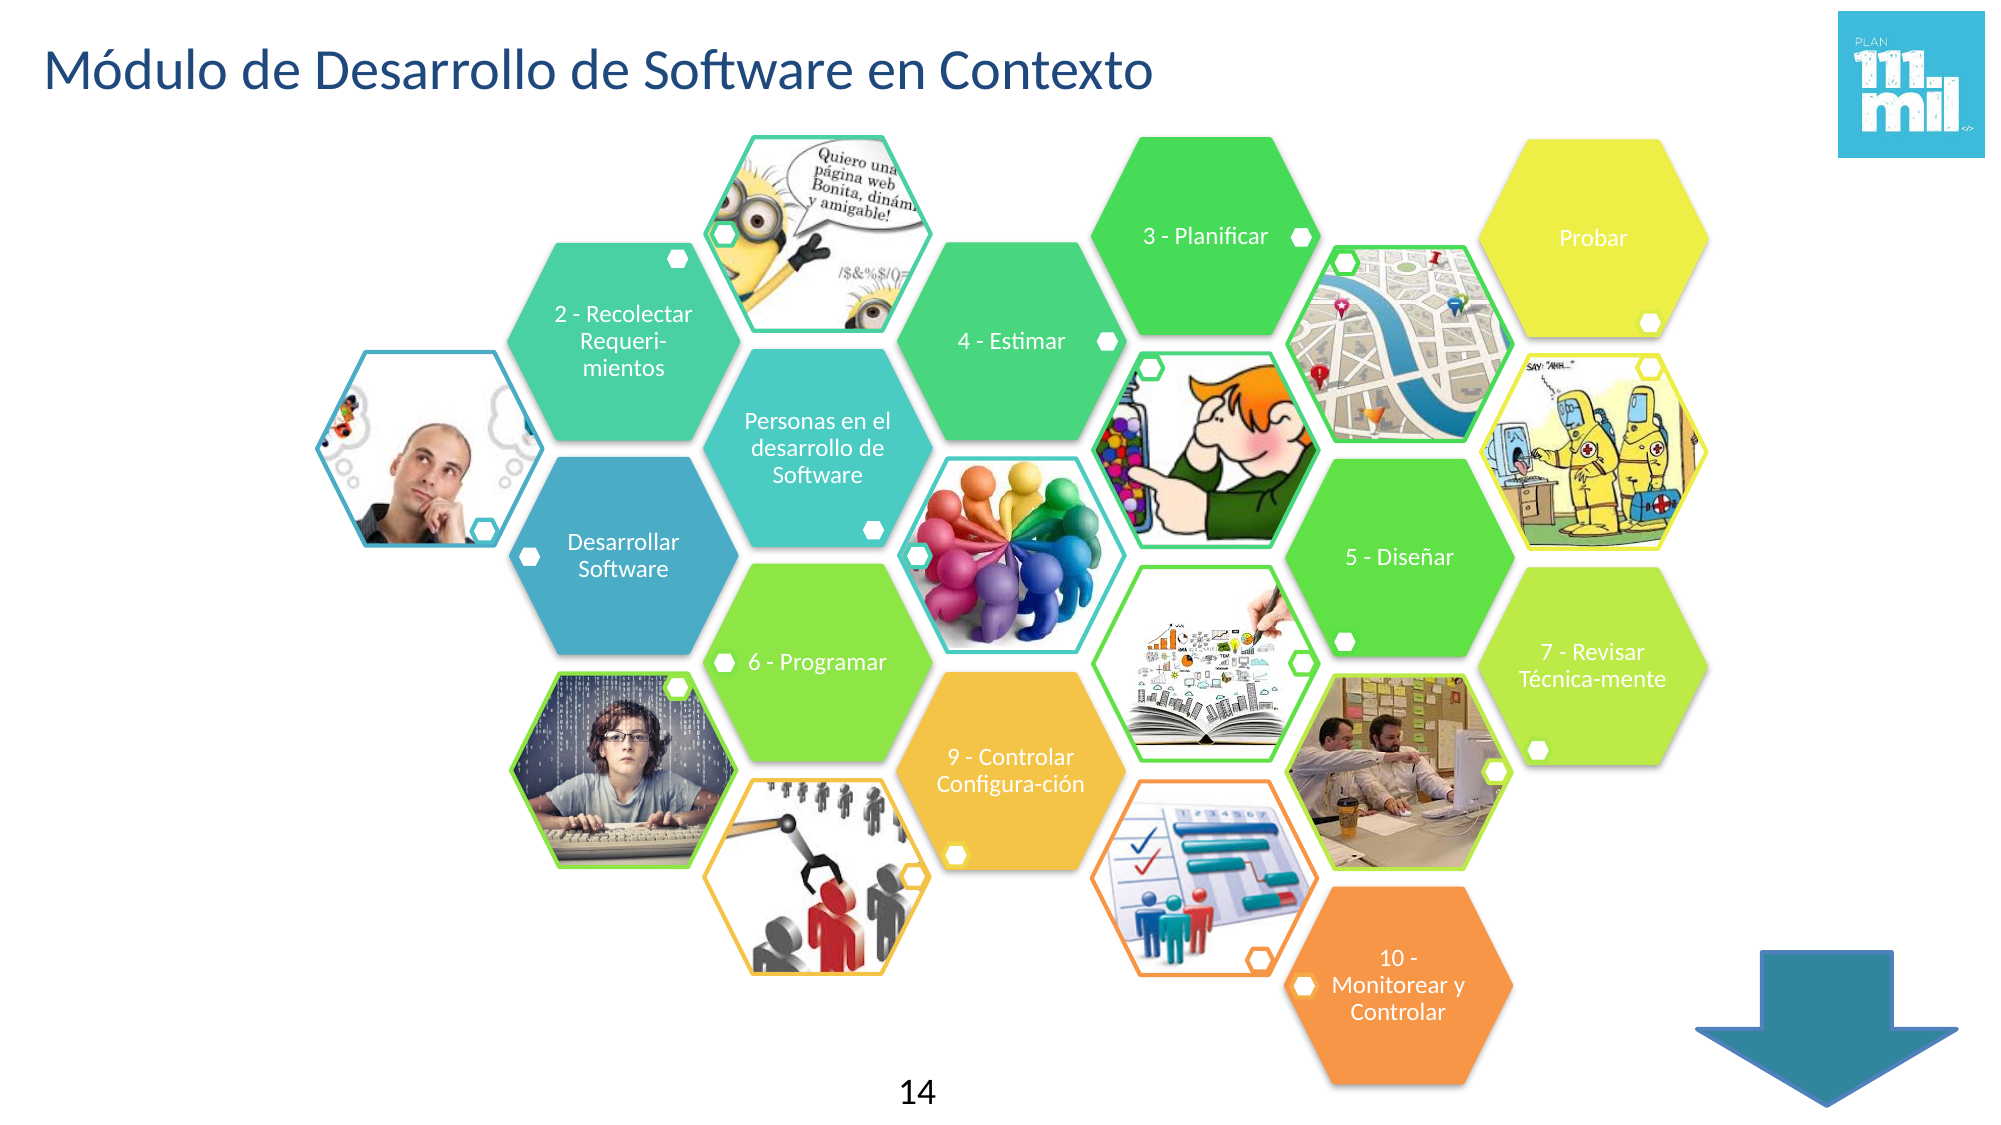

# Módulo de Desarrollo de Software en Contexto
Desarrollar Software
Personas en el desarrollo de Software
2 - Recolectar Requeri-mientos
4 - Estimar
3 - Planificar
5 - Diseñar
6 - Programar
7 - Revisar Técnica-mente
Probar
9 - Controlar Configura-ción
10 - Monitorear y Controlar